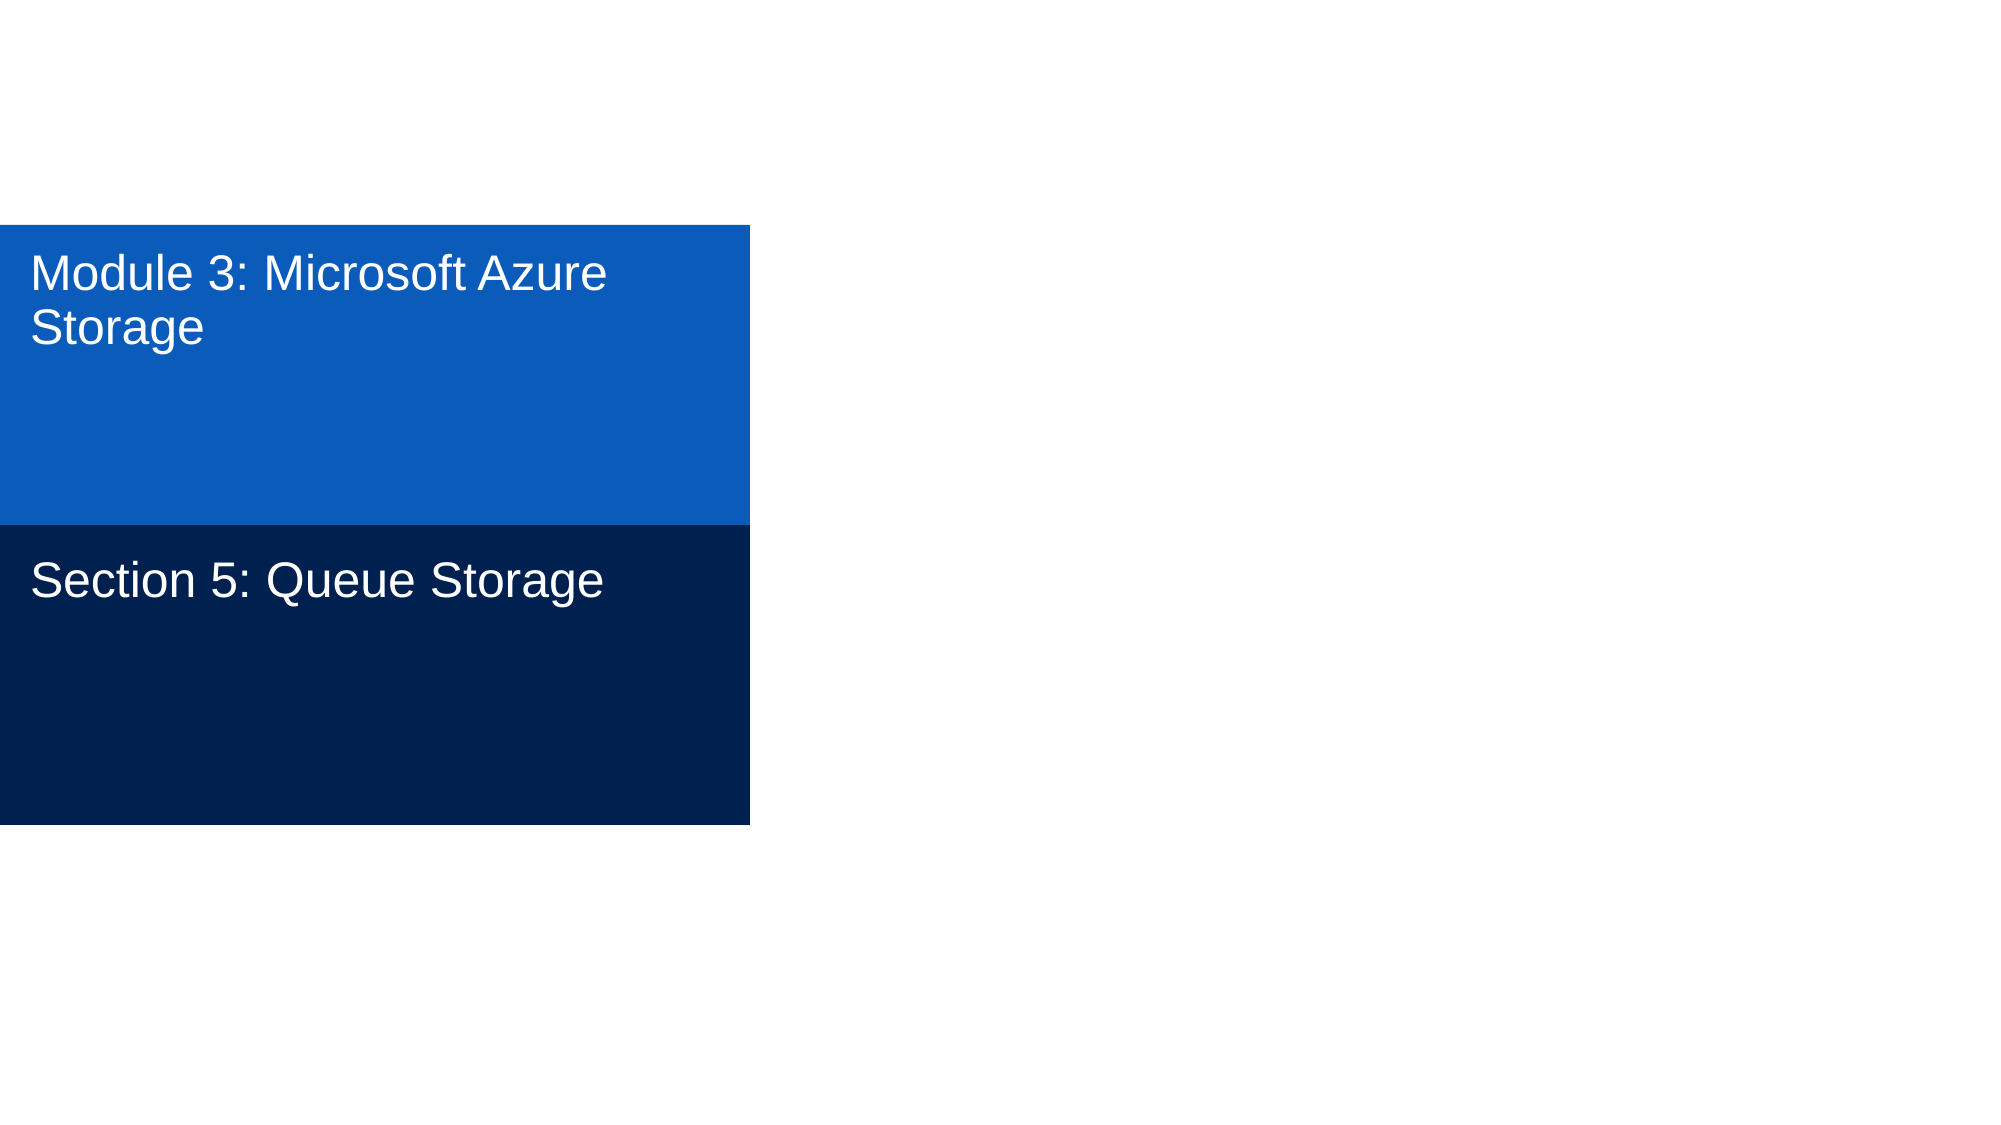

# Module 3: Microsoft Azure Storage
Section 5: Queue Storage